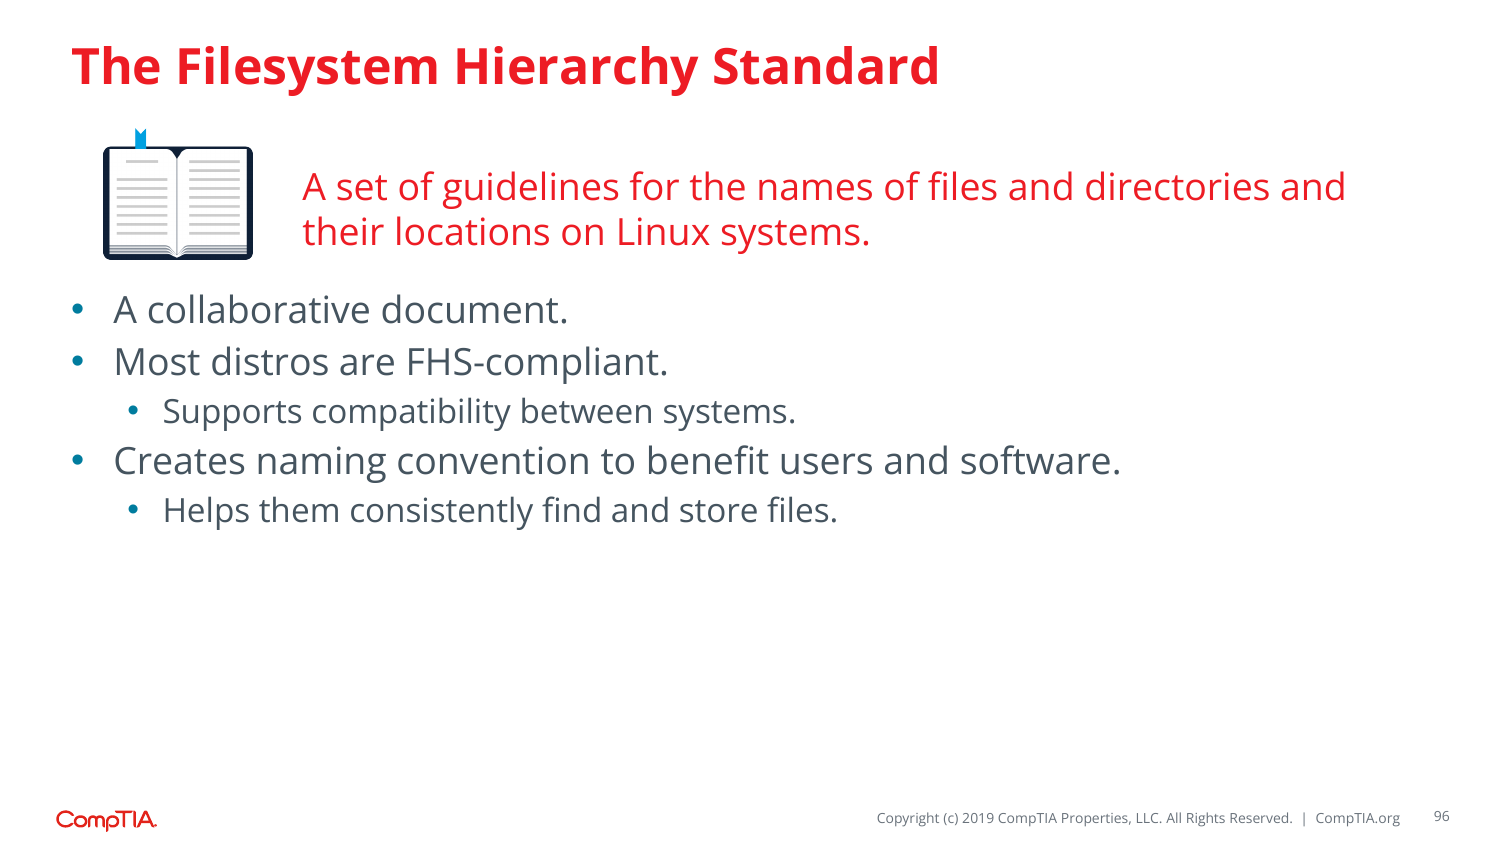

# The Filesystem Hierarchy Standard
A set of guidelines for the names of files and directories and their locations on Linux systems.
A collaborative document.
Most distros are FHS-compliant.
Supports compatibility between systems.
Creates naming convention to benefit users and software.
Helps them consistently find and store files.
96